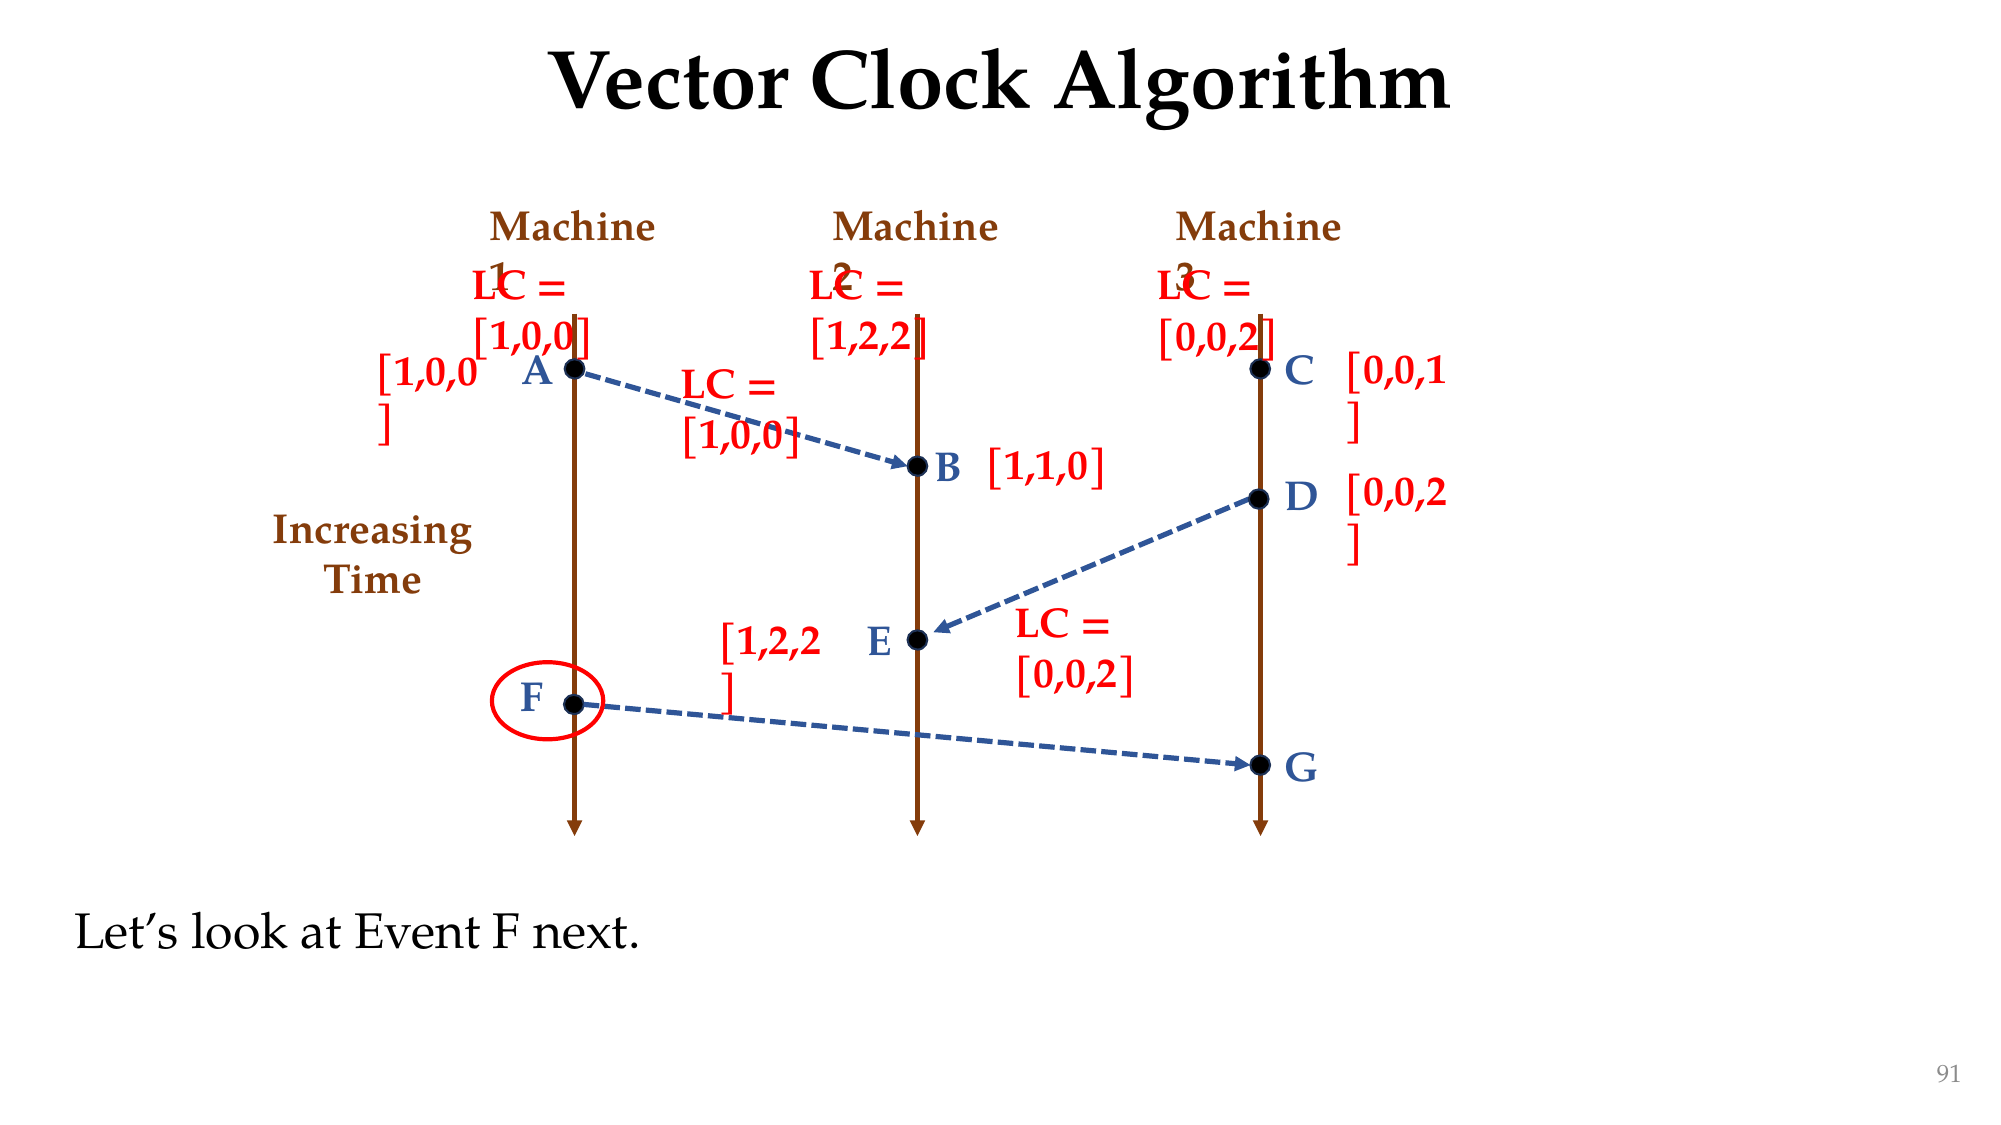

# Vector Clock Algorithm
Machine 1
Machine 2
Machine 3
LC = [1,0,0]
LC = [1,2,2]
LC = [0,0,2]
[0,0,1]
A
C
[1,0,0]
LC = [1,0,0]

[1,1,0]
B

[0,0,2]
D

Increasing
Time
LC = [0,0,2]
[1,2,2]
E

F

G

Let’s look at Event F next.
91